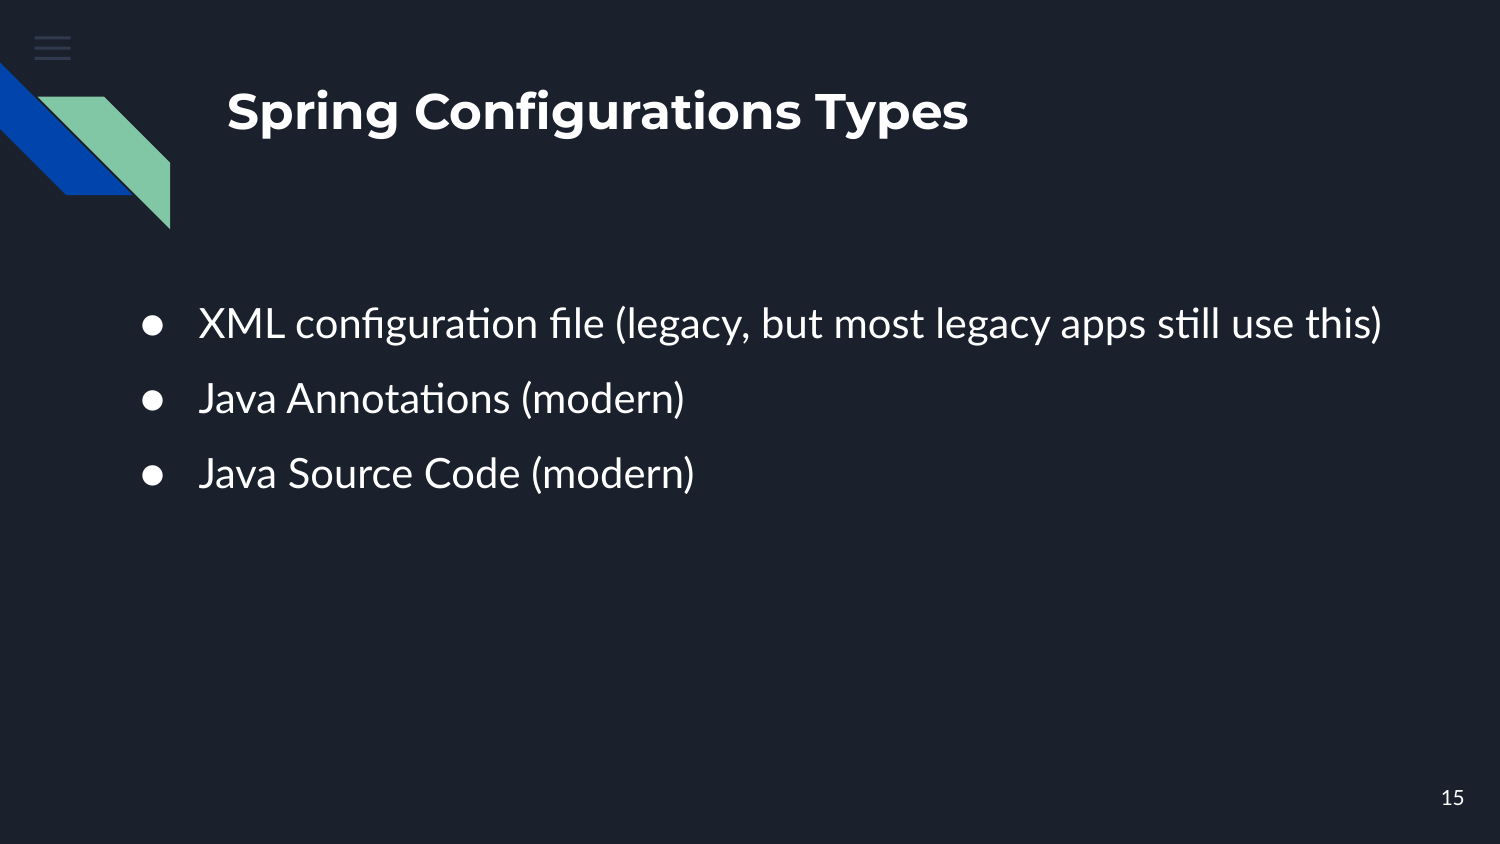

# Spring Configurations Types
XML configuration file (legacy, but most legacy apps still use this)
Java Annotations (modern)
Java Source Code (modern)
15